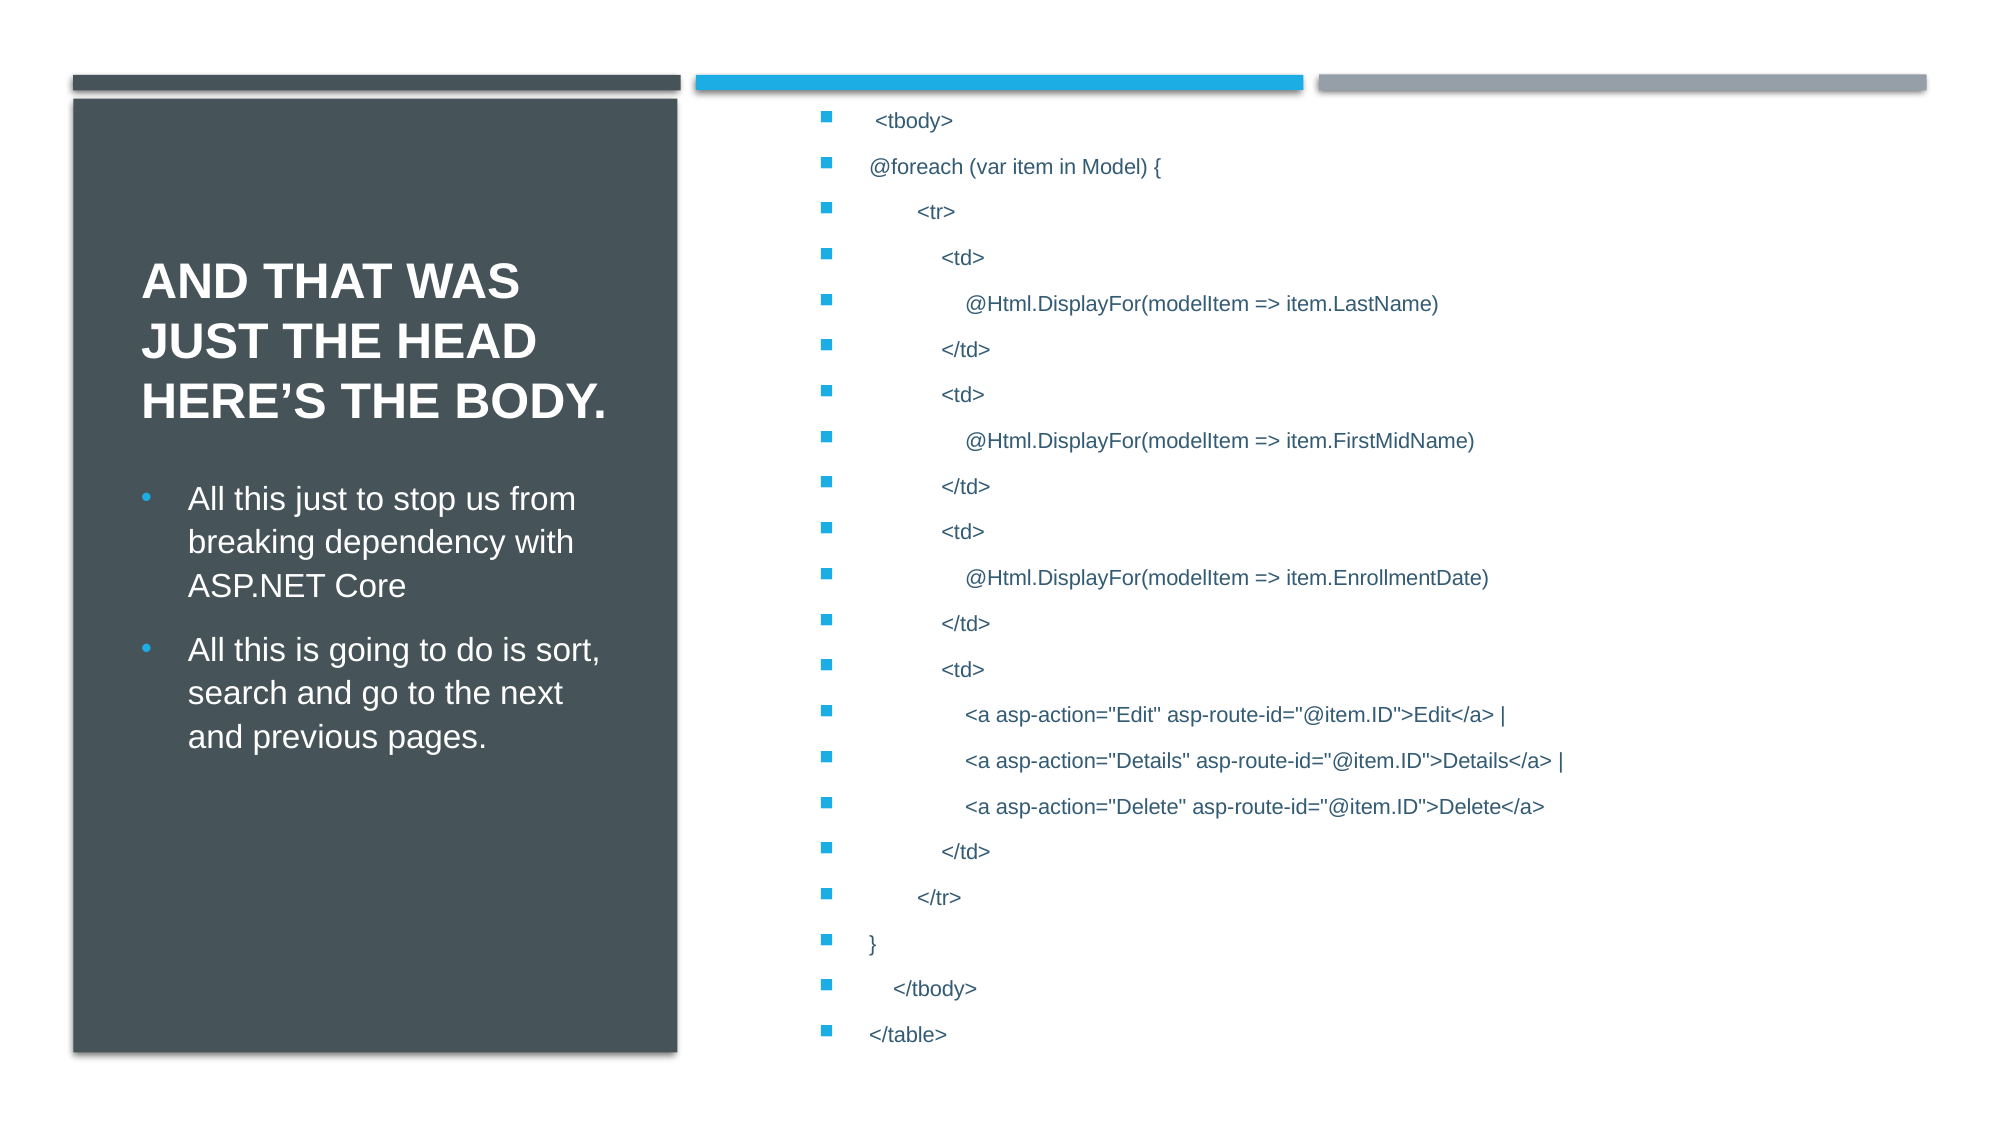

# And that was just the head here’s the body.
 <tbody>
@foreach (var item in Model) {
        <tr>
            <td>
                @Html.DisplayFor(modelItem => item.LastName)
            </td>
            <td>
                @Html.DisplayFor(modelItem => item.FirstMidName)
            </td>
            <td>
                @Html.DisplayFor(modelItem => item.EnrollmentDate)
            </td>
            <td>
                <a asp-action="Edit" asp-route-id="@item.ID">Edit</a> |
                <a asp-action="Details" asp-route-id="@item.ID">Details</a> |
                <a asp-action="Delete" asp-route-id="@item.ID">Delete</a>
            </td>
        </tr>
}
    </tbody>
</table>
All this just to stop us from breaking dependency with ASP.NET Core
All this is going to do is sort, search and go to the next and previous pages.